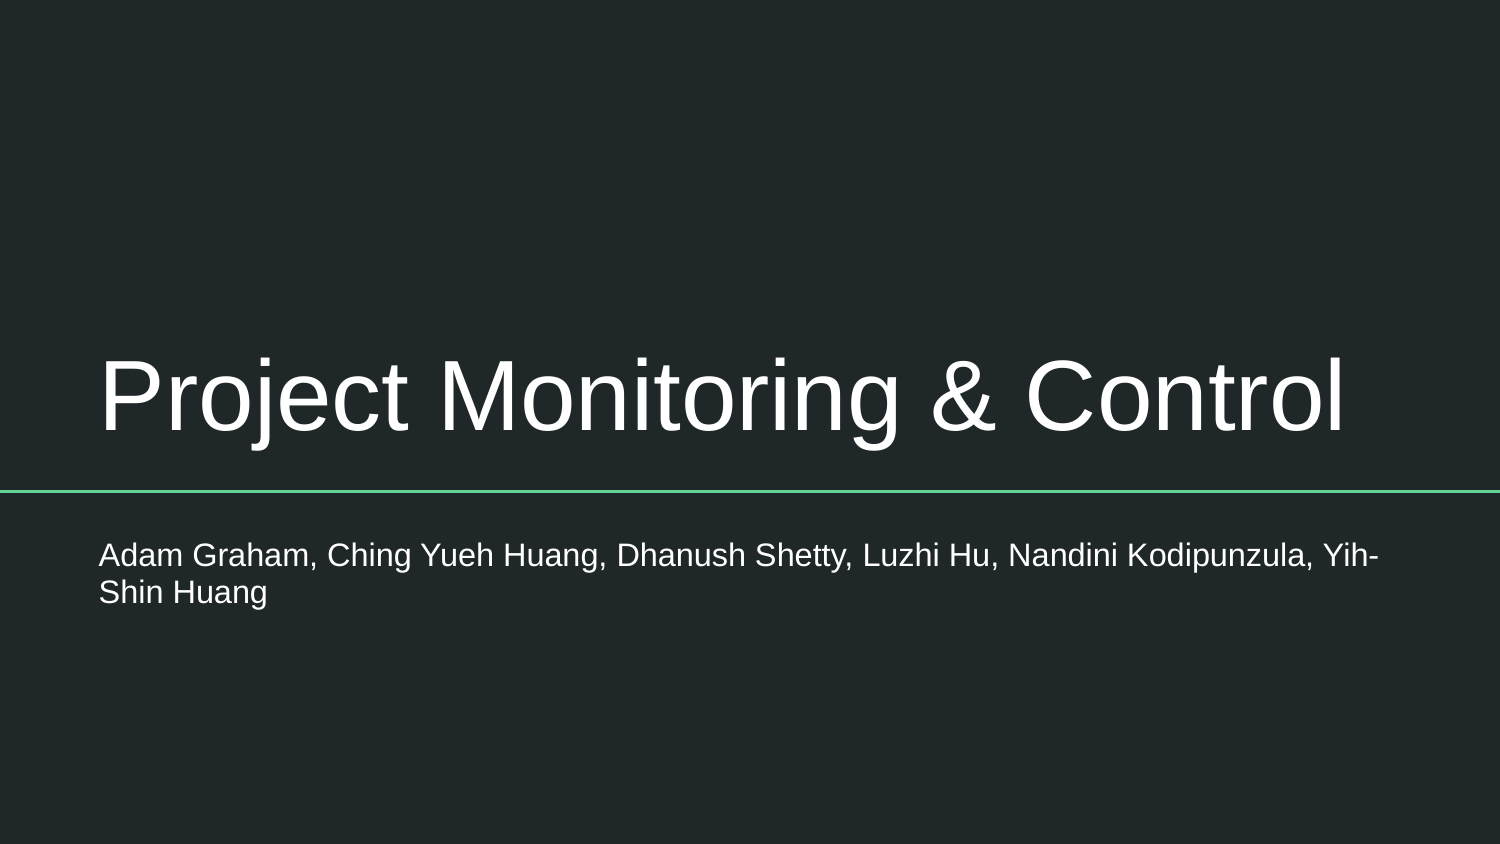

# Project Monitoring & Control
Adam Graham, Ching Yueh Huang, Dhanush Shetty, Luzhi Hu, Nandini Kodipunzula, Yih-Shin Huang